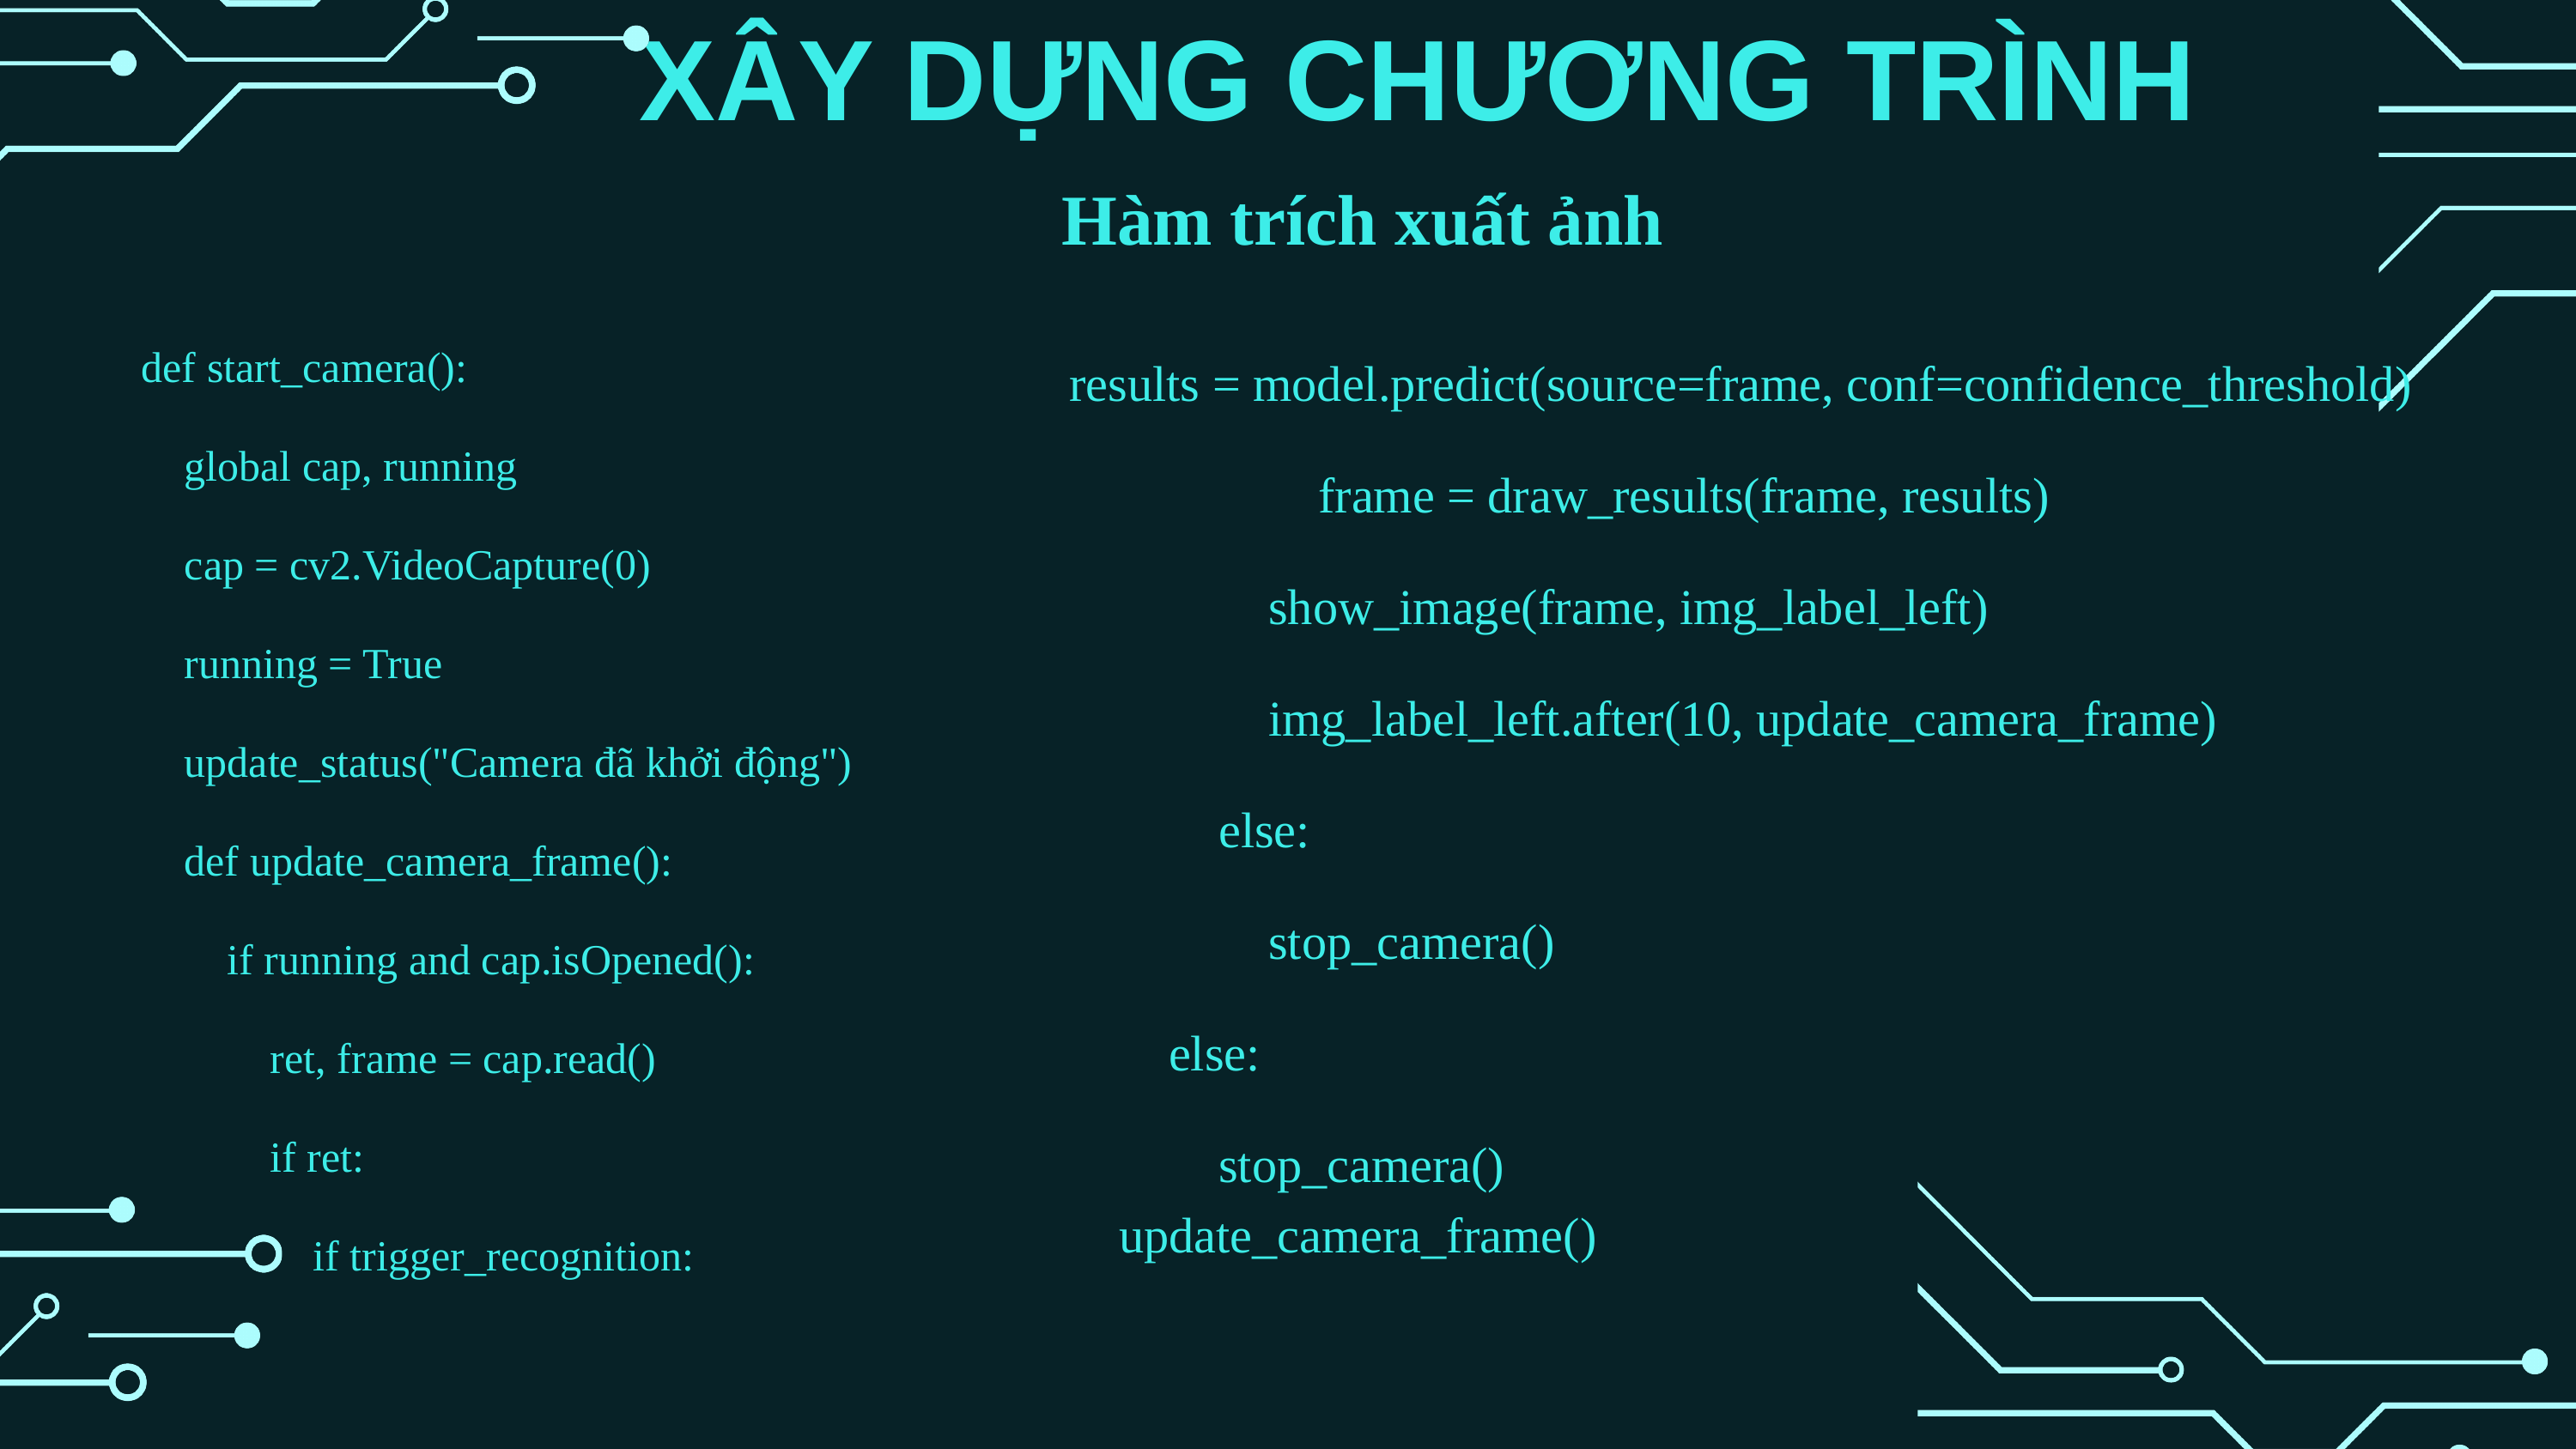

XÂY DỰNG CHƯƠNG TRÌNH
Hàm trích xuất ảnh
def start_camera():
    global cap, running
    cap = cv2.VideoCapture(0)
    running = True
    update_status("Camera đã khởi động")
    def update_camera_frame():
        if running and cap.isOpened():
            ret, frame = cap.read()
            if ret:
                if trigger_recognition:
results = model.predict(source=frame, conf=confidence_threshold)
                    frame = draw_results(frame, results)
                show_image(frame, img_label_left)
                img_label_left.after(10, update_camera_frame)
            else:
                stop_camera()
        else:
            stop_camera()
    update_camera_frame()